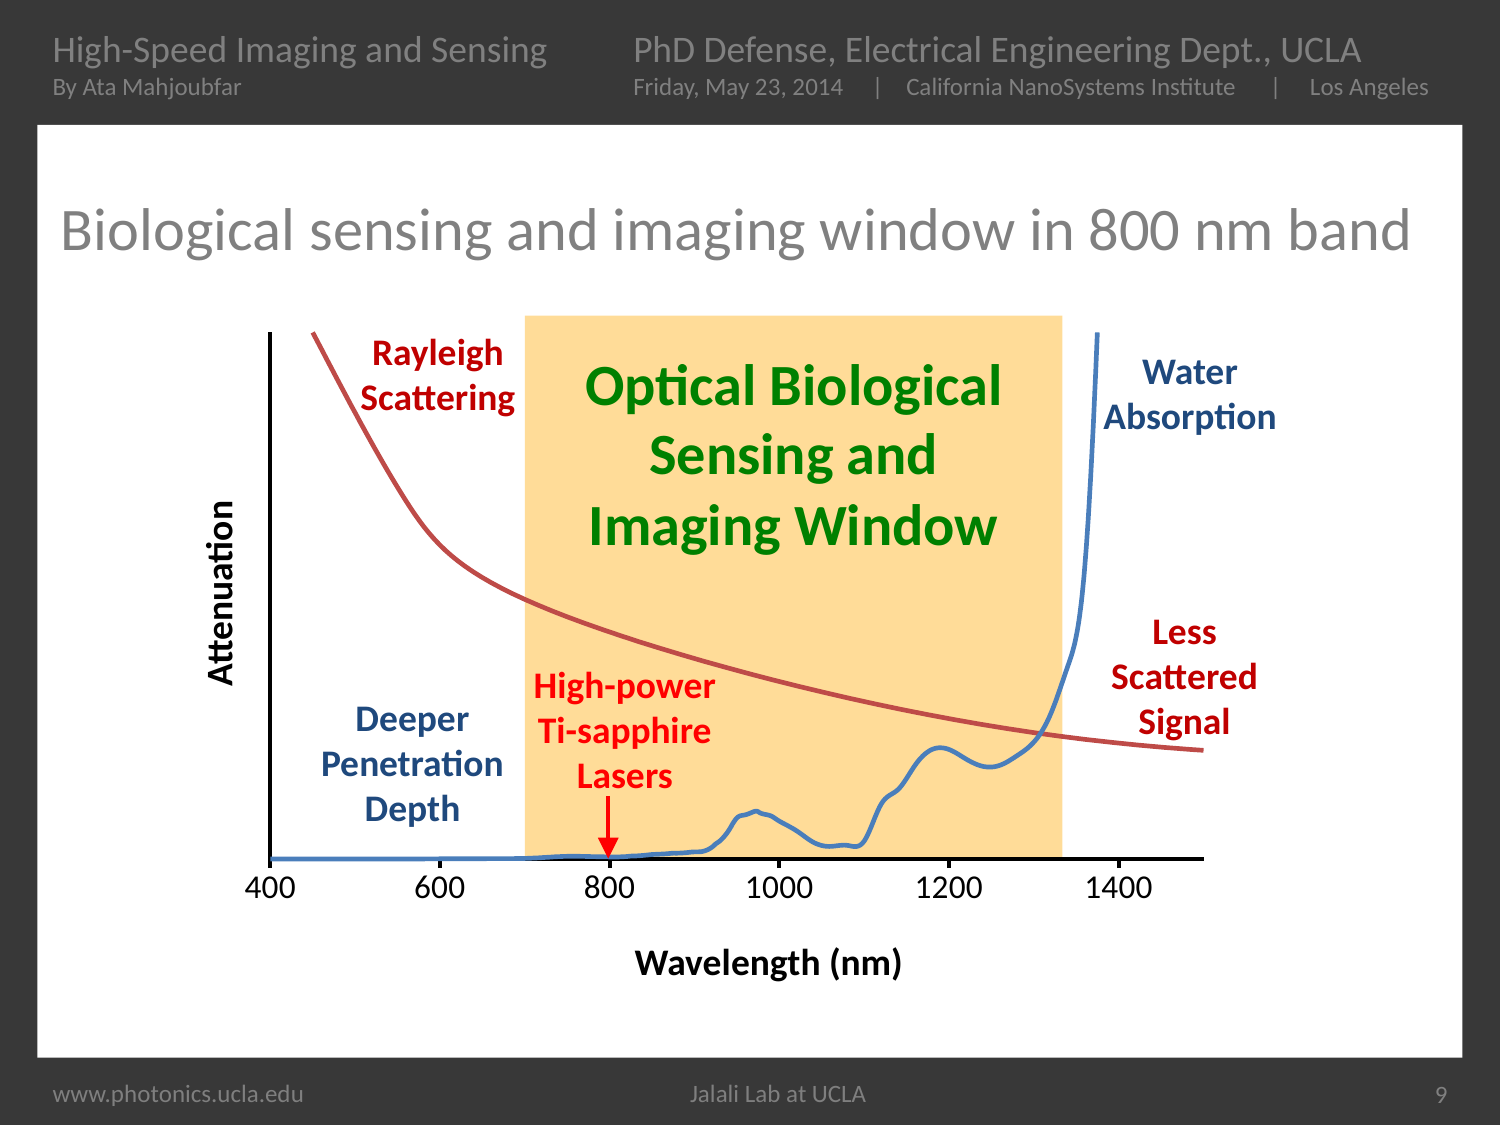

# Biological sensing and imaging window in 800 nm band

Rayleigh
Scattering

### Chart

| Category |  |  |
|---|---|---|
Optical Biological Sensing and Imaging Window
Water Absorption
Attenuation
Less Scattered Signal
High-power Ti-sapphire Lasers
Deeper Penetration Depth
Wavelength (nm)
9